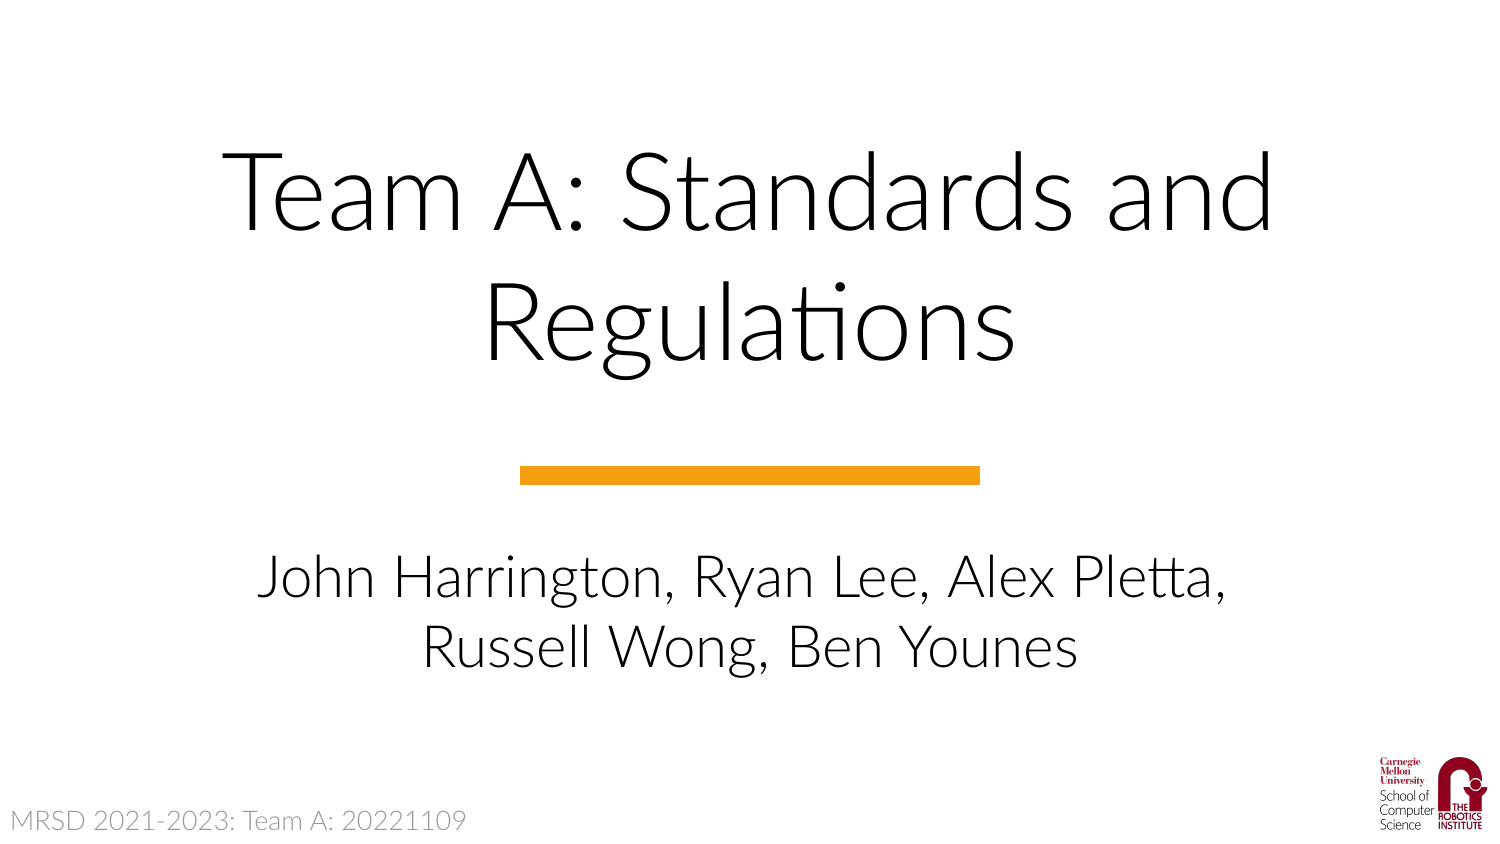

# Team A: Standards and Regulations
John Harrington, Ryan Lee, Alex Pletta,
Russell Wong, Ben Younes